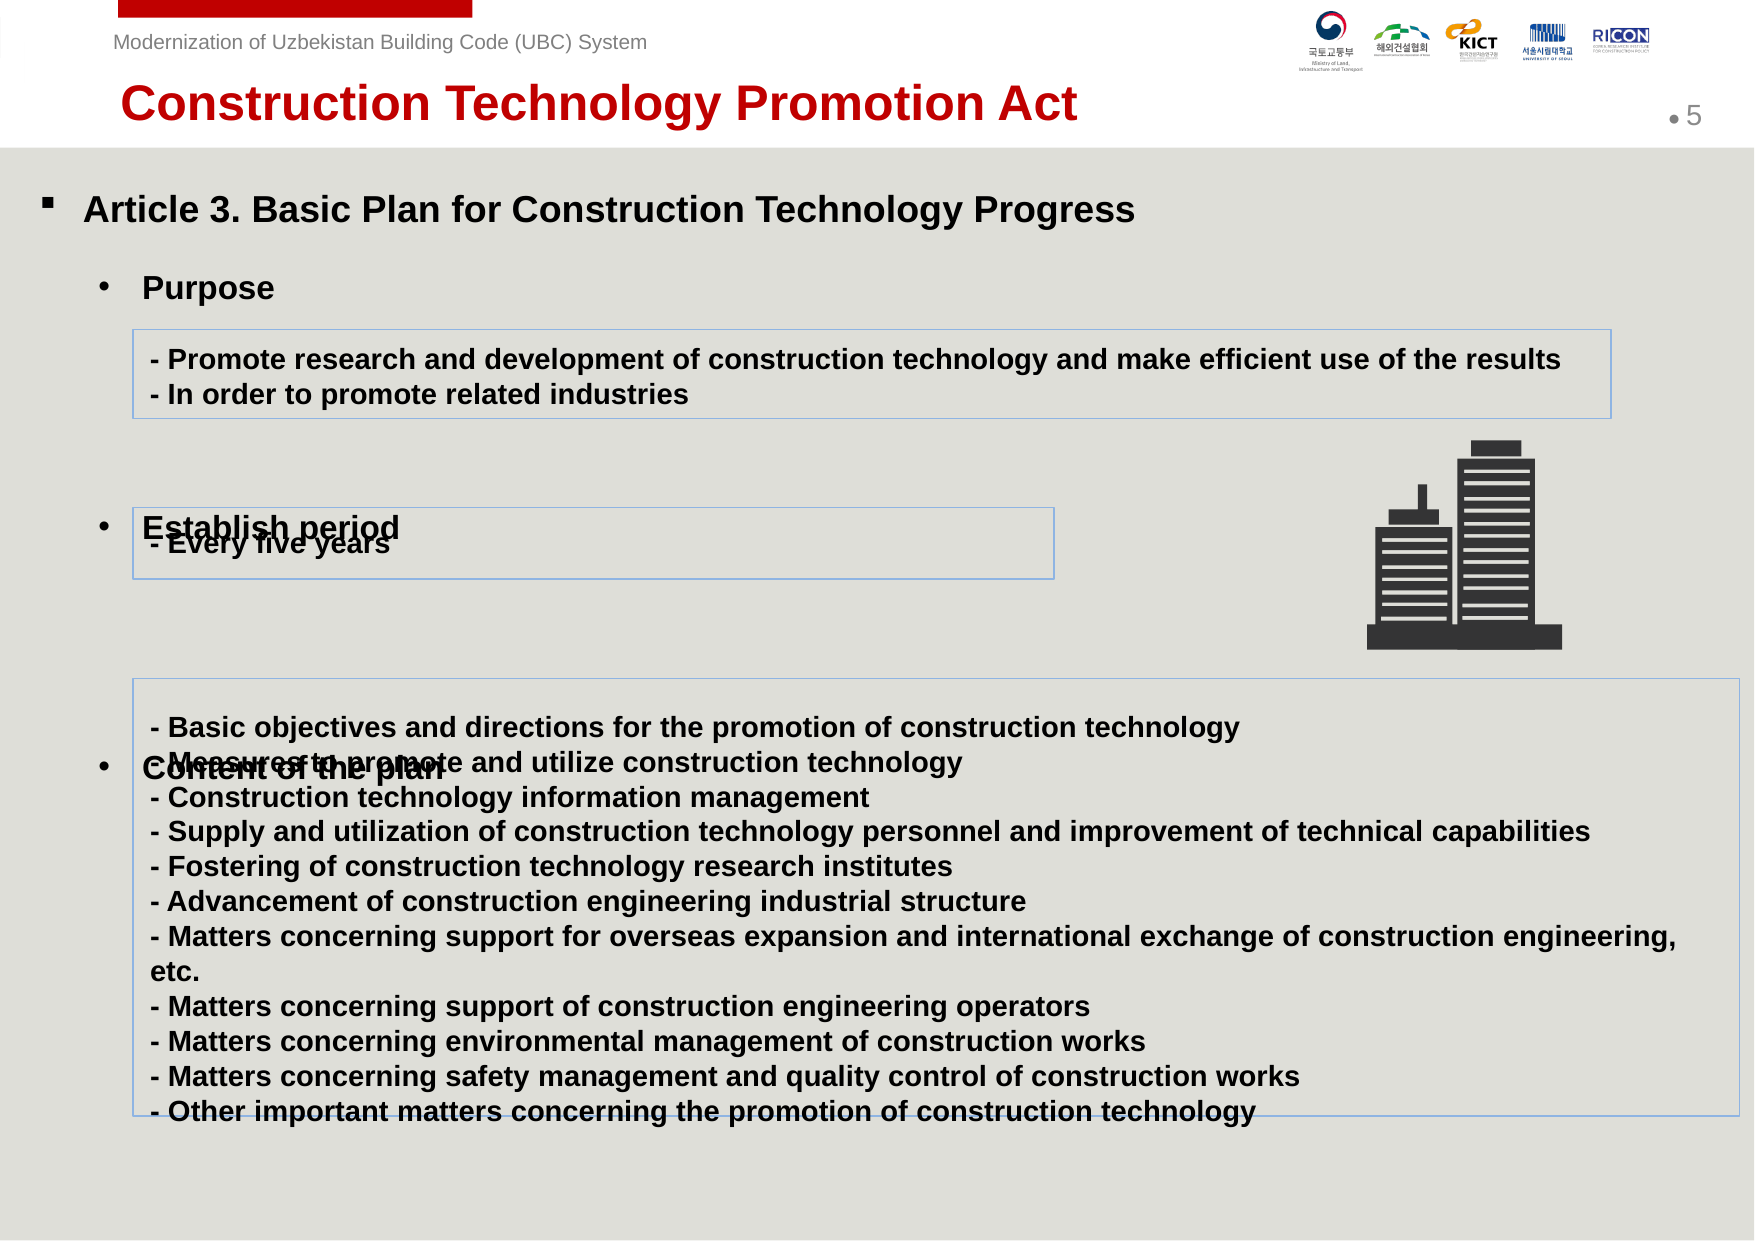

Construction Technology Promotion Act
Article 3. Basic Plan for Construction Technology Progress

Purpose

Establish period

Content of the plan

- Promote research and development of construction technology and make efficient use of the results
- In order to promote related industries

- Every five years

- Basic objectives and directions for the promotion of construction technology
- Measures to promote and utilize construction technology
- Construction technology information management
- Supply and utilization of construction technology personnel and improvement of technical capabilities
- Fostering of construction technology research institutes
- Advancement of construction engineering industrial structure
- Matters concerning support for overseas expansion and international exchange of construction engineering, etc.
- Matters concerning support of construction engineering operators
- Matters concerning environmental management of construction works
- Matters concerning safety management and quality control of construction works
- Other important matters concerning the promotion of construction technology